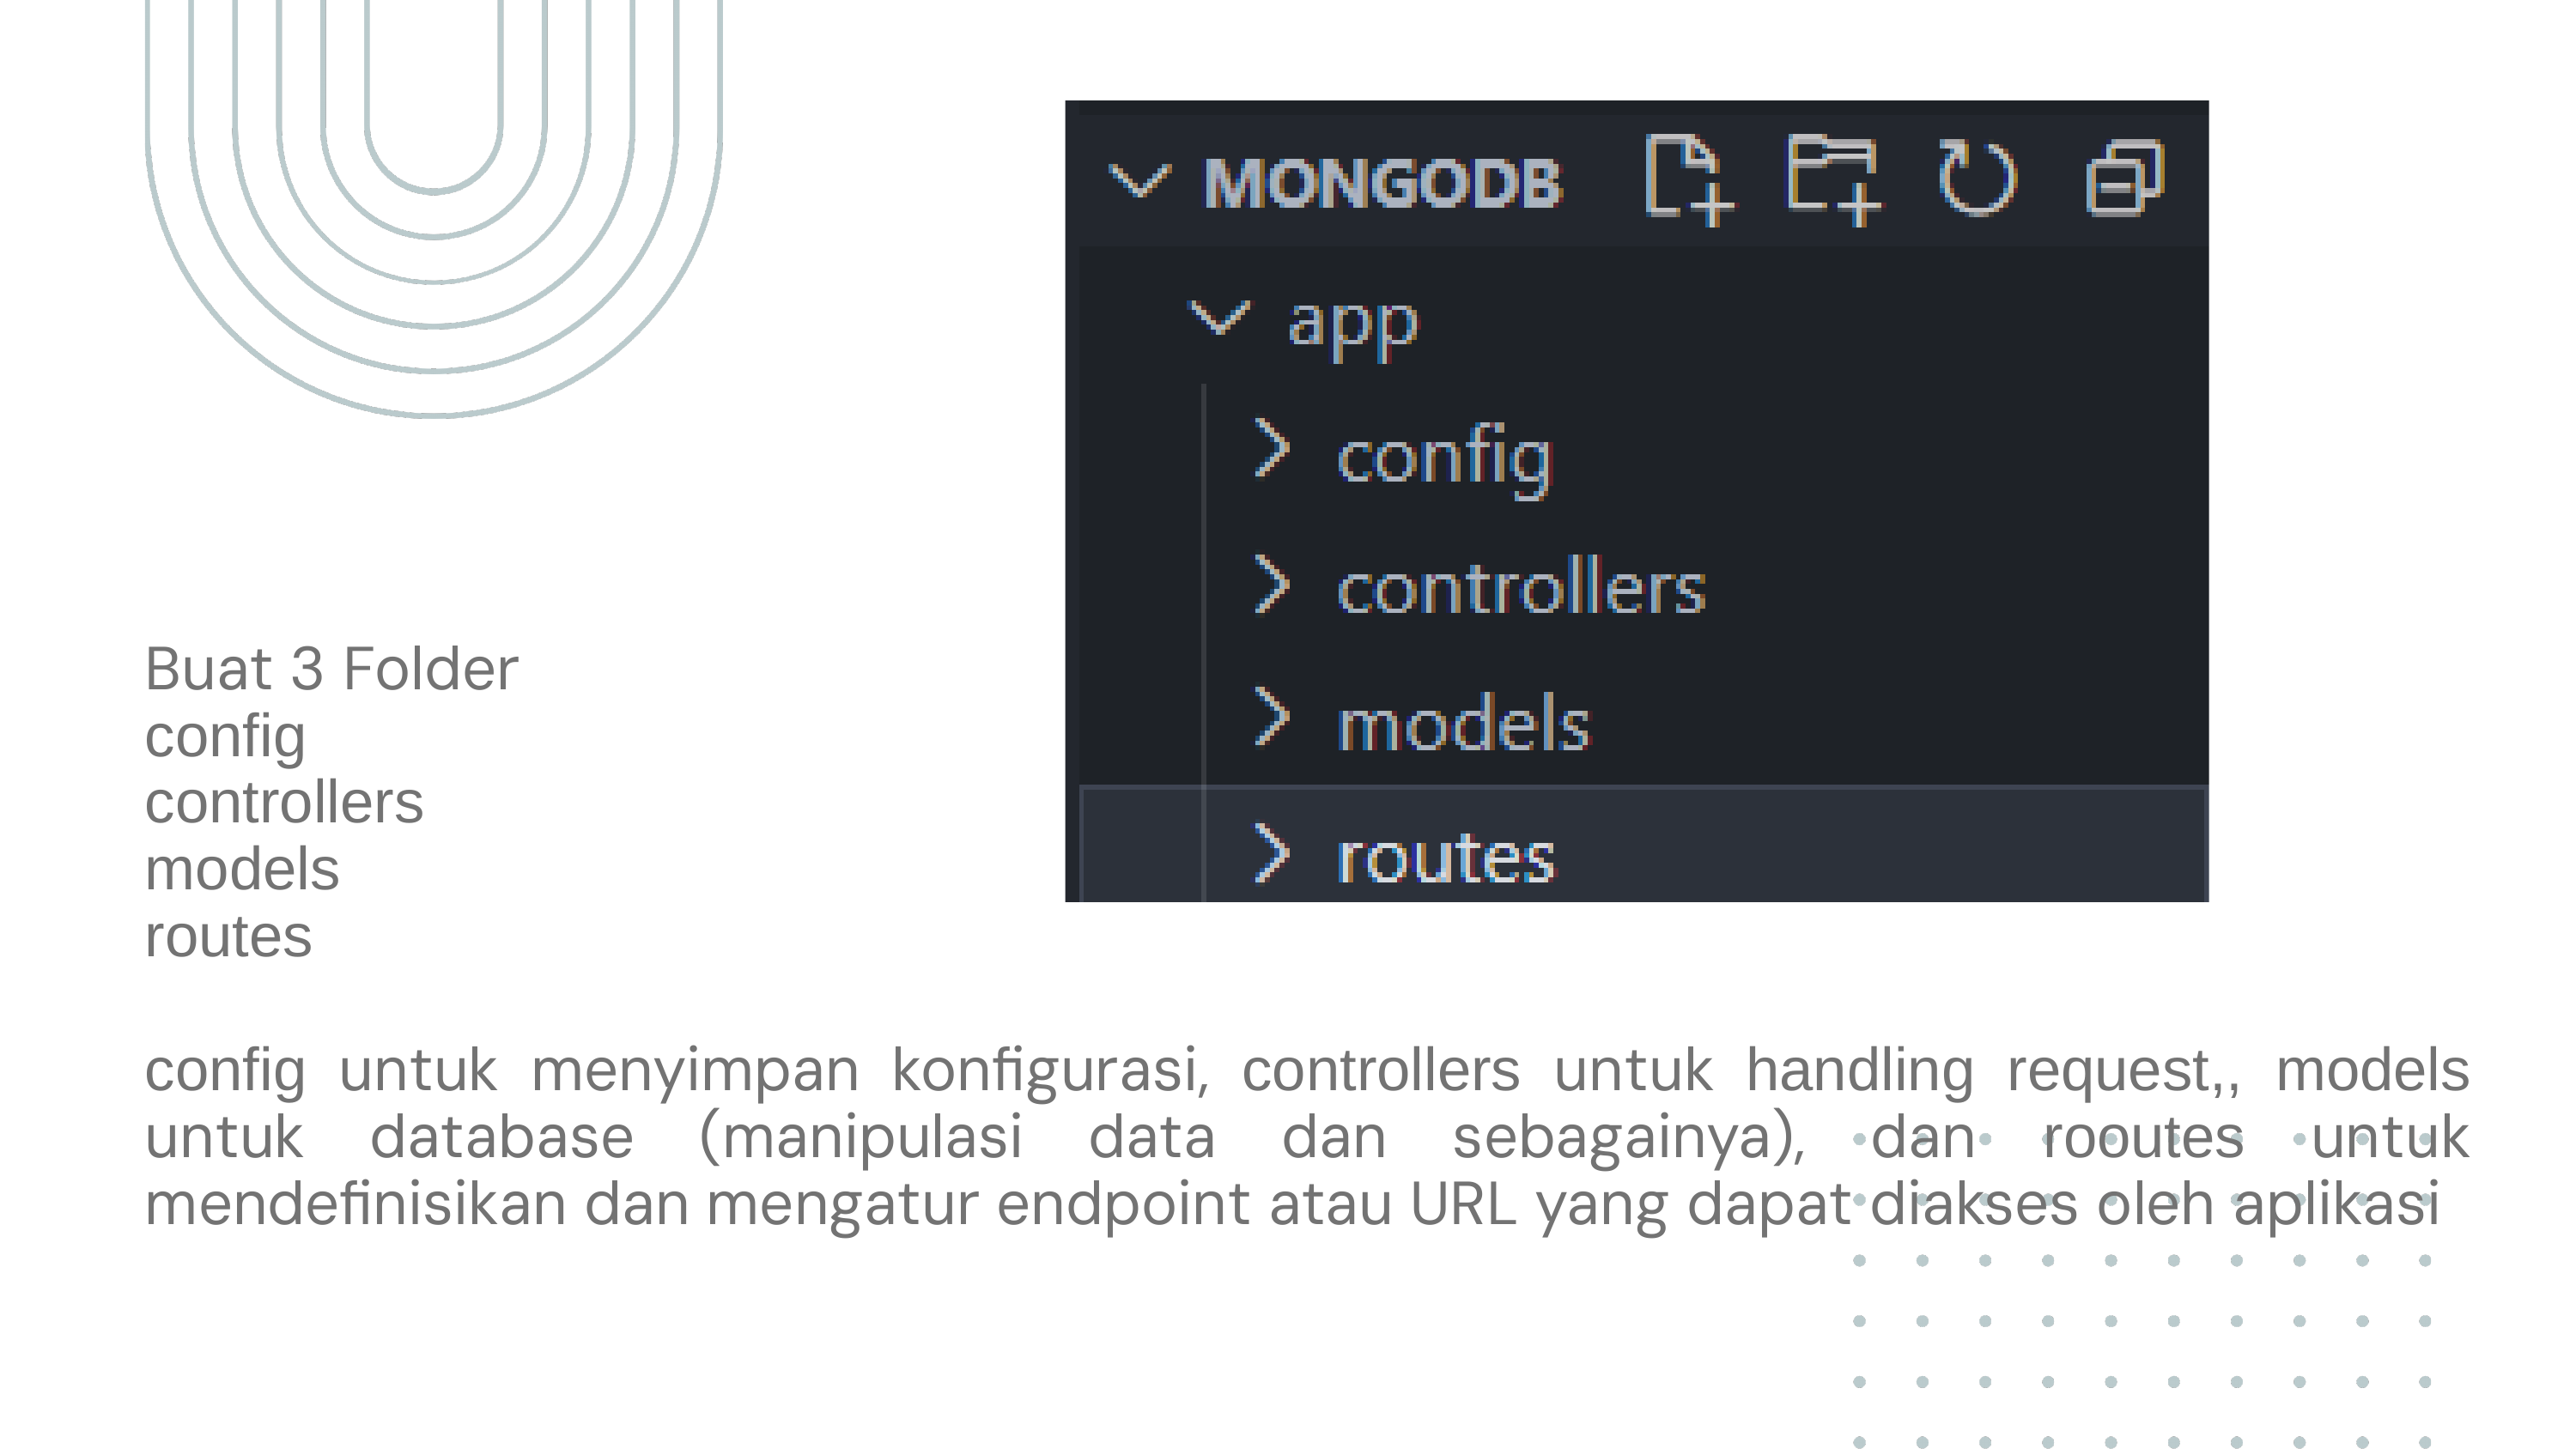

Buat 3 Folder
config
controllers
models
routes

config untuk menyimpan konfigurasi, controllers untuk handling request,, models untuk database (manipulasi data dan sebagainya), dan rooutes untuk mendefinisikan dan mengatur endpoint atau URL yang dapat diakses oleh aplikasi